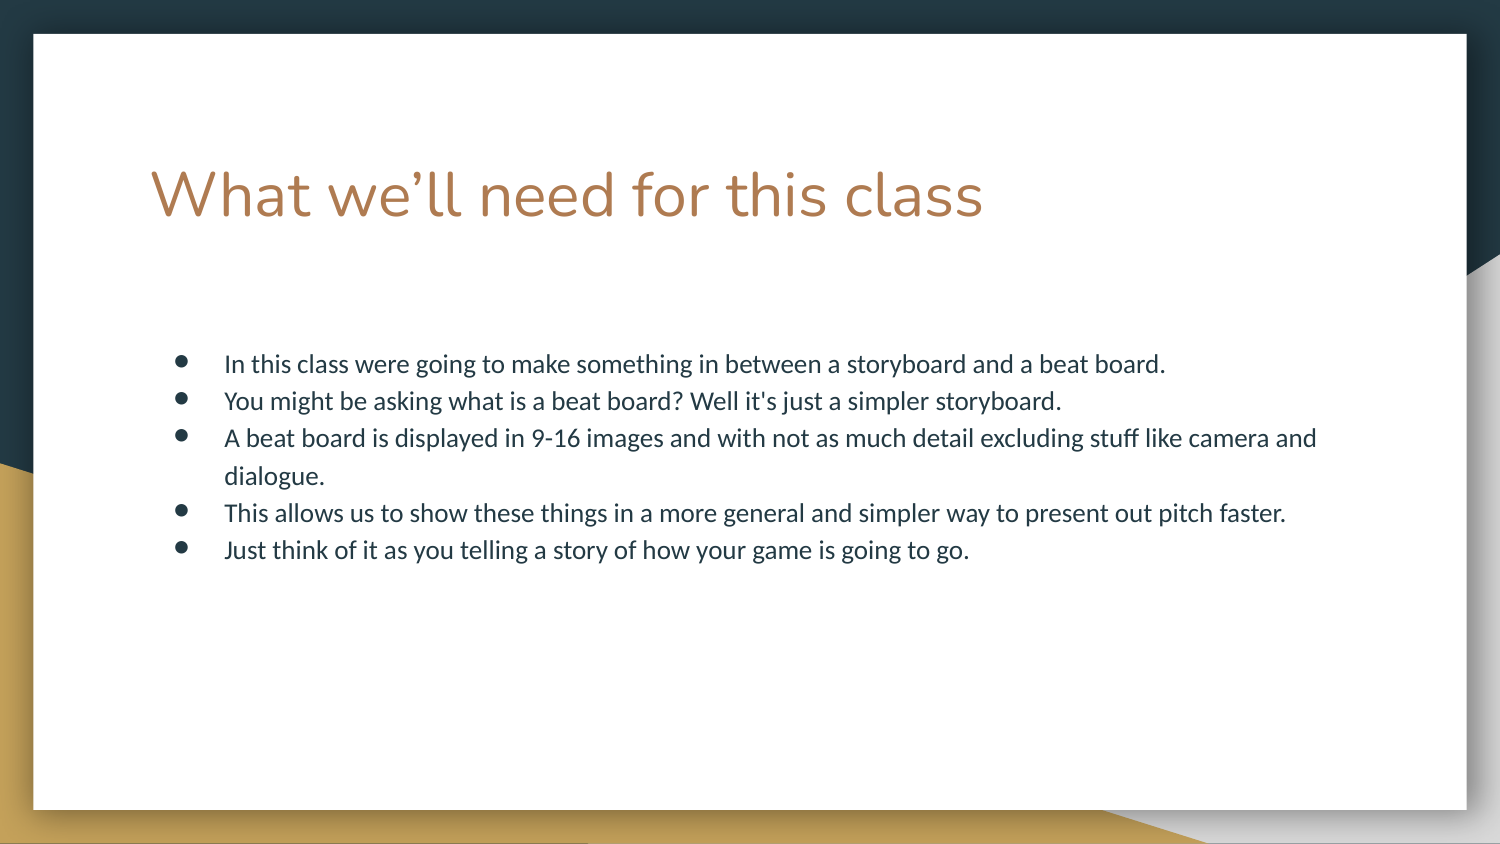

# What we’ll need for this class
In this class were going to make something in between a storyboard and a beat board.
You might be asking what is a beat board? Well it's just a simpler storyboard.
A beat board is displayed in 9-16 images and with not as much detail excluding stuff like camera and dialogue.
This allows us to show these things in a more general and simpler way to present out pitch faster.
Just think of it as you telling a story of how your game is going to go.